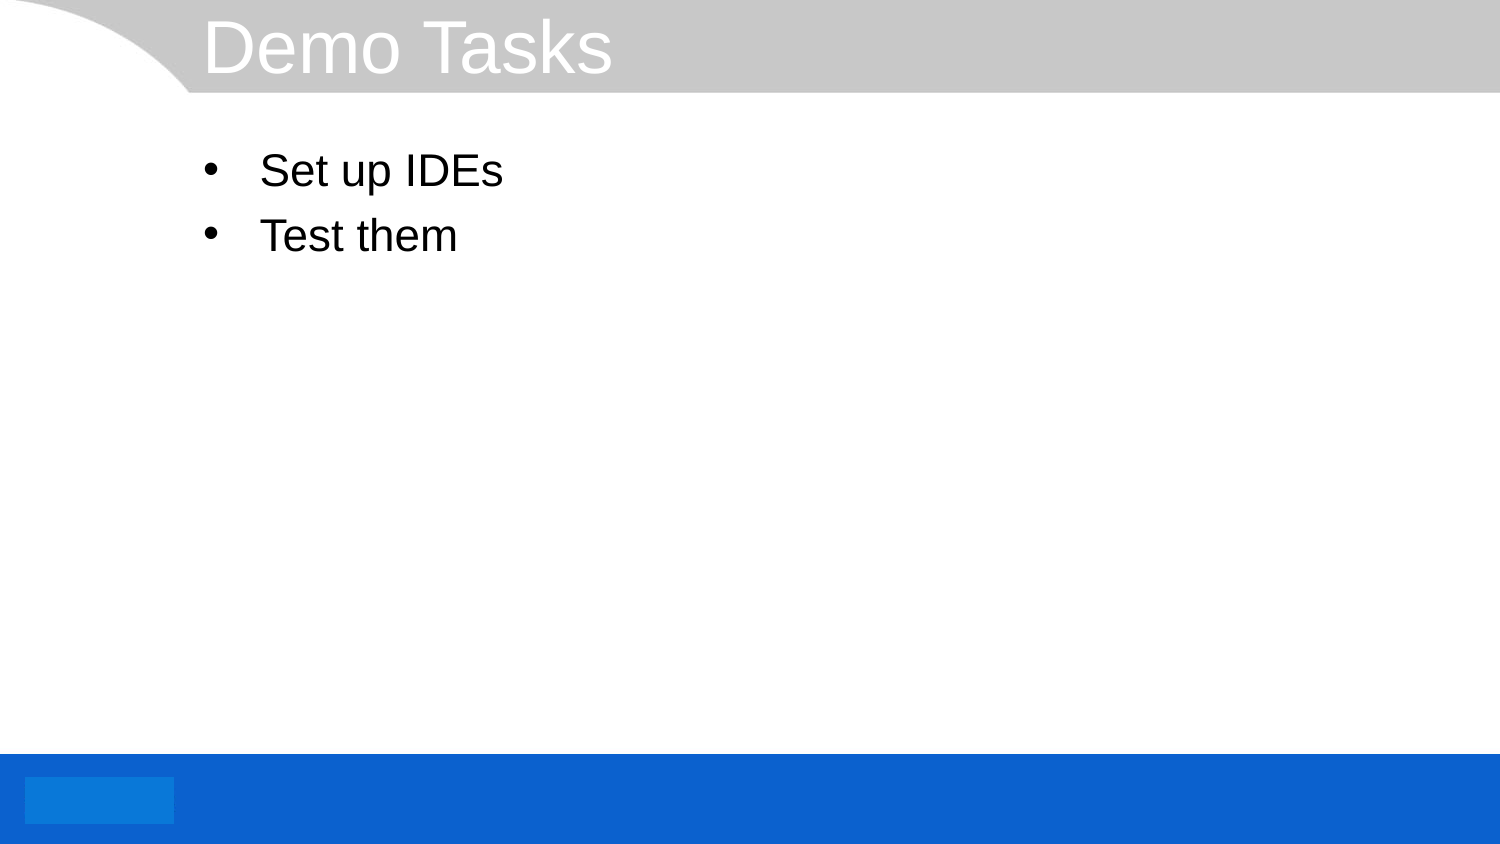

# Demo Tasks
Set up IDEs
Test them